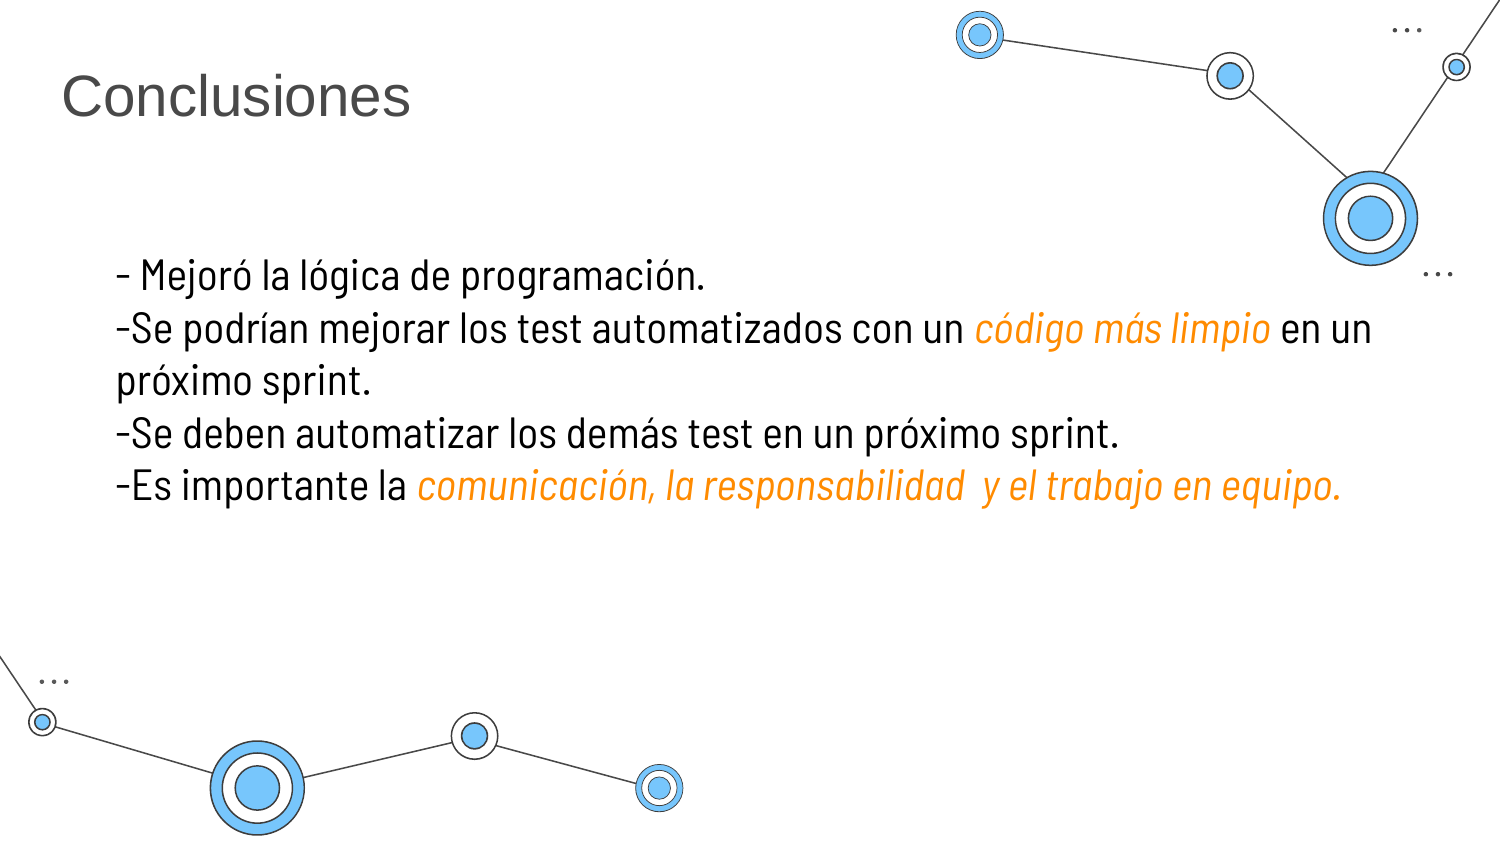

Conclusiones
- Mejoró la lógica de programación.
-Se podrían mejorar los test automatizados con un código más limpio en un próximo sprint.
-Se deben automatizar los demás test en un próximo sprint.
-Es importante la comunicación, la responsabilidad  y el trabajo en equipo.